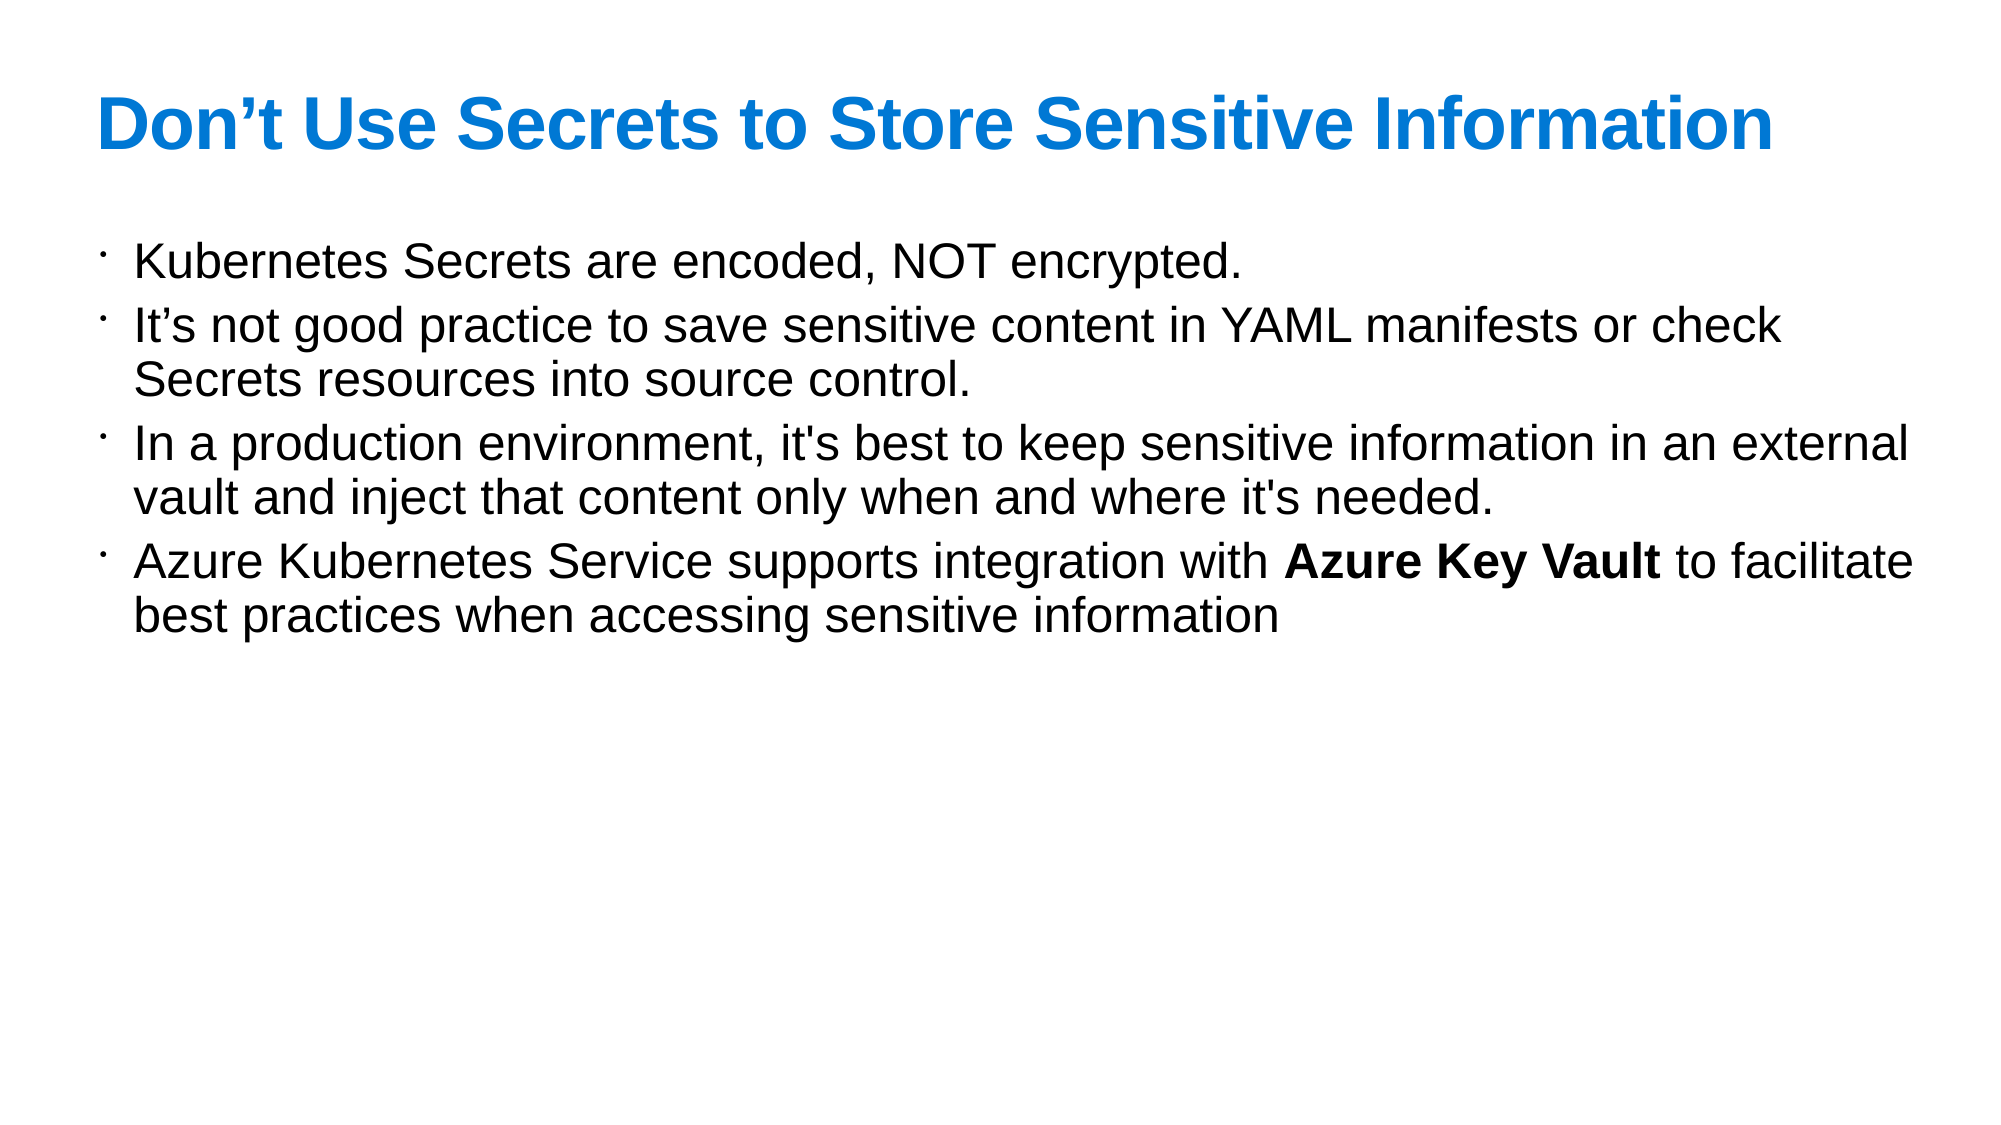

# Don’t Use Secrets to Store Sensitive Information
Kubernetes Secrets are encoded, NOT encrypted.
It’s not good practice to save sensitive content in YAML manifests or check Secrets resources into source control.
In a production environment, it's best to keep sensitive information in an external vault and inject that content only when and where it's needed.
Azure Kubernetes Service supports integration with Azure Key Vault to facilitate best practices when accessing sensitive information